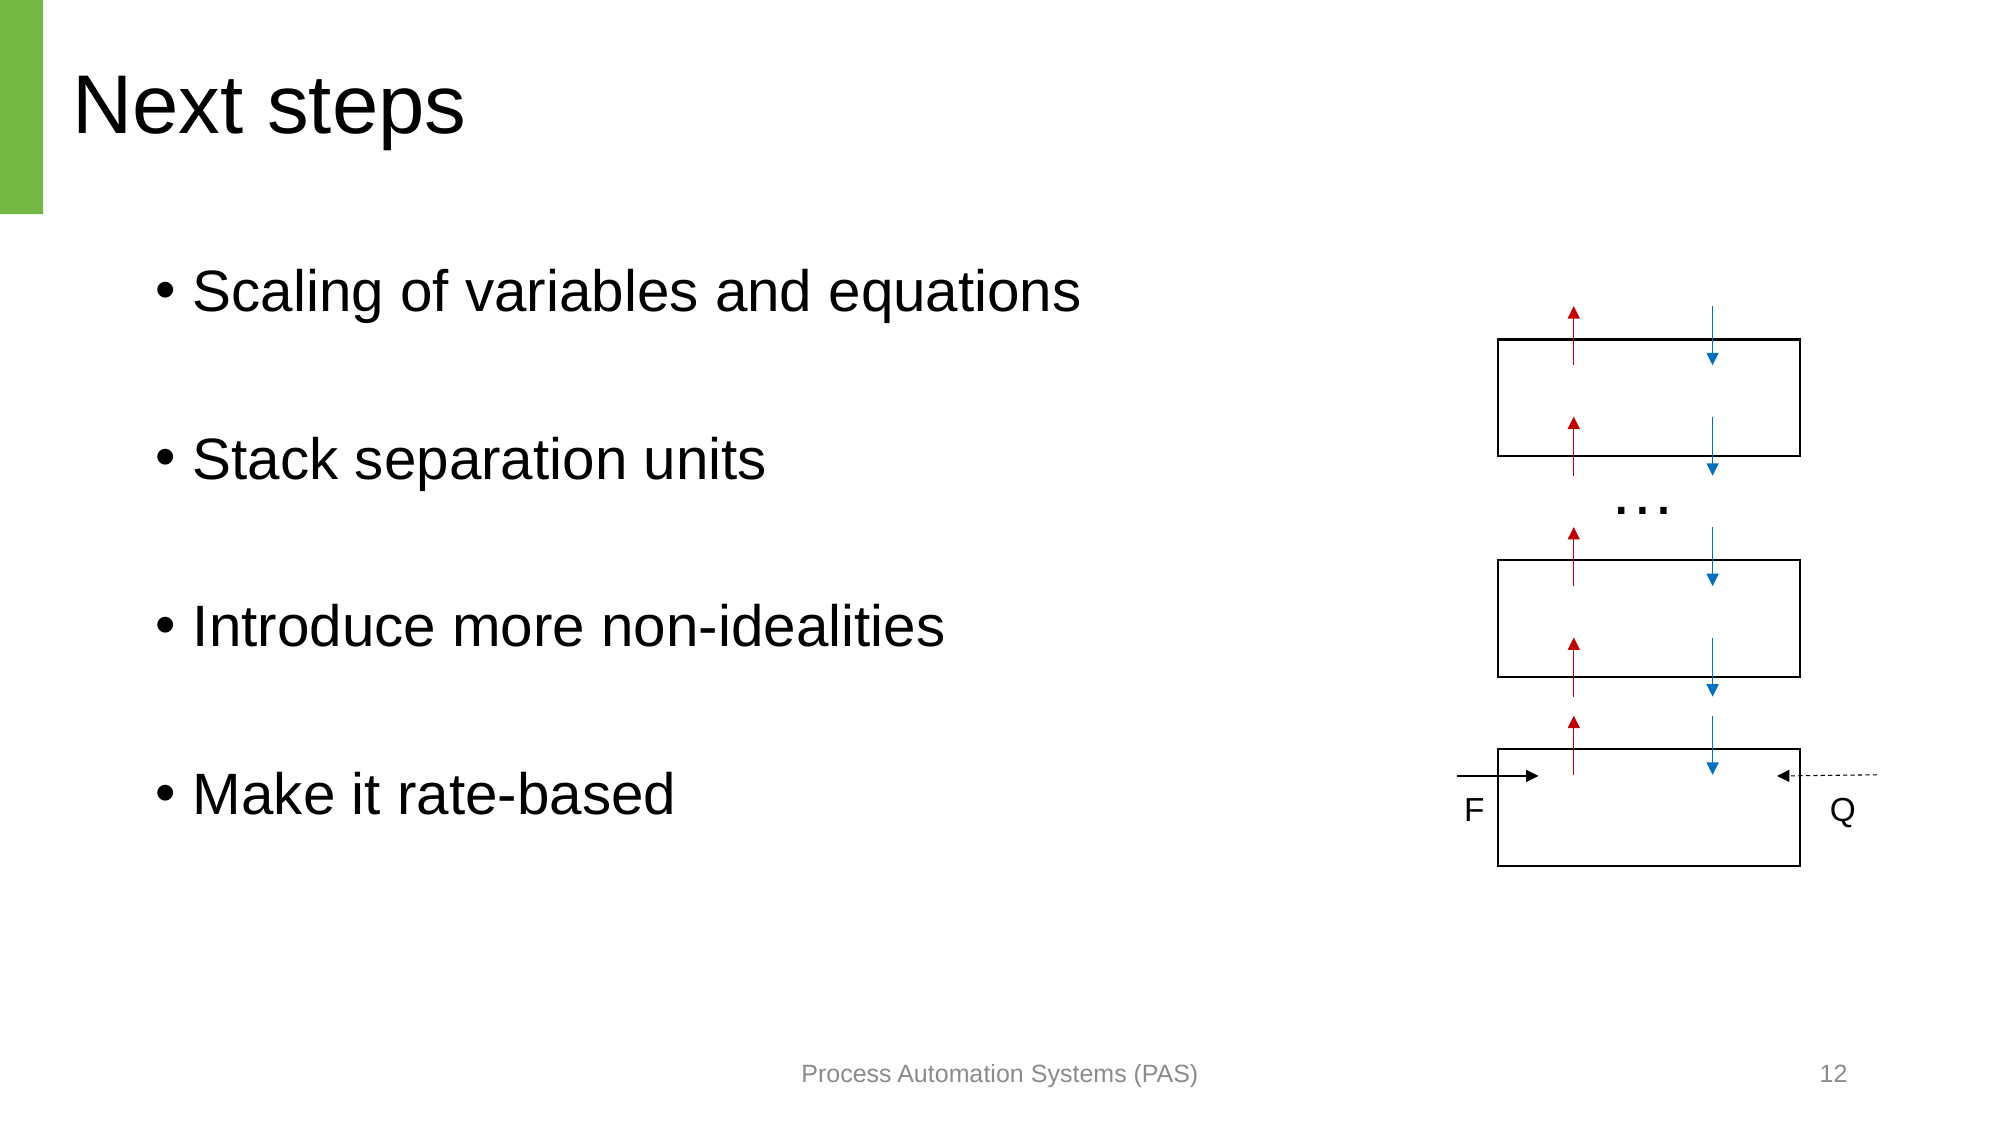

# Next steps
Scaling of variables and equations

Stack separation units

Introduce more non-idealities

Make it rate-based

…

F
Q
Process Automation Systems (PAS)
12